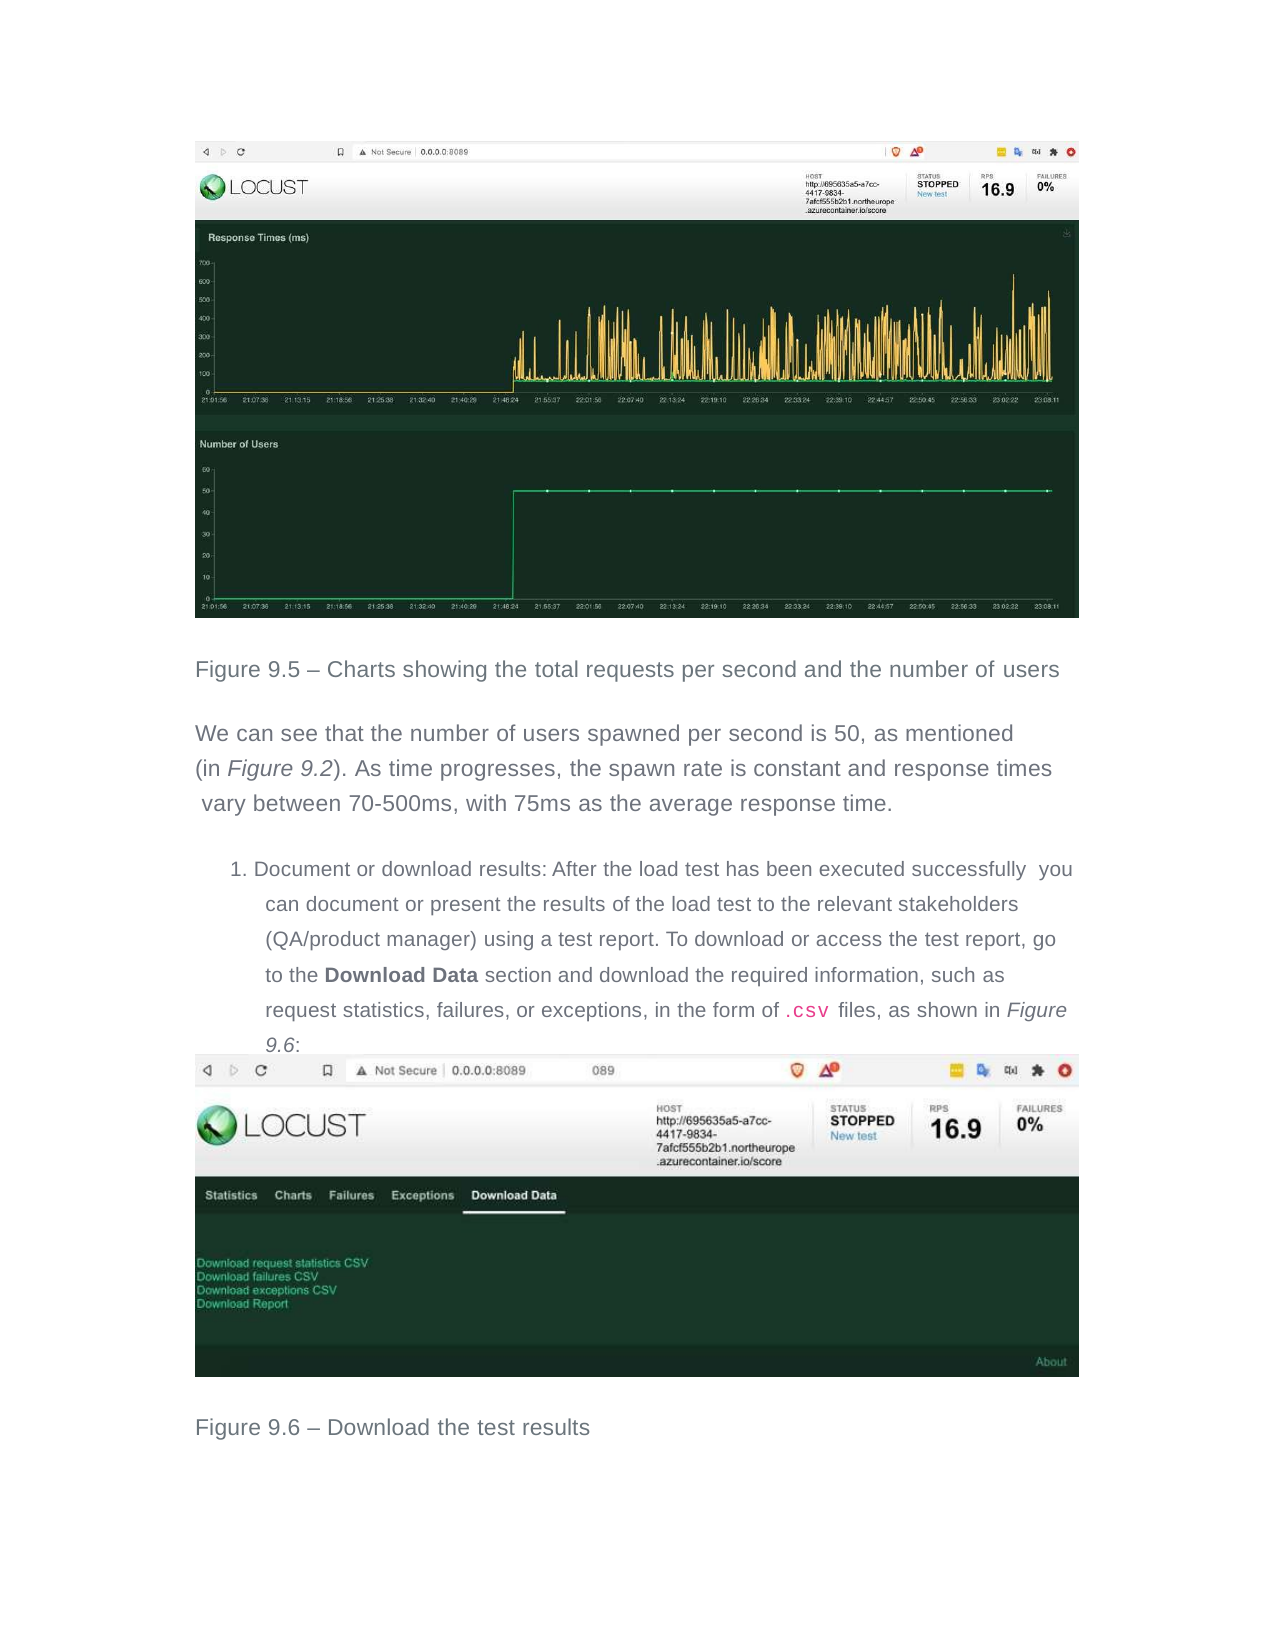

Figure 9.5 – Charts showing the total requests per second and the number of users

We can see that the number of users spawned per second is 50, as mentioned
(in Figure 9.2). As time progresses, the spawn rate is constant and response times  vary between 70-500ms, with 75ms as the average response time.

1. Document or download results: After the load test has been executed successfully  you can document or present the results of the load test to the relevant stakeholders  (QA/product manager) using a test report. To download or access the test report, go  to the Download Data section and download the required information, such as  request statistics, failures, or exceptions, in the form of .csv files, as shown in Figure  9.6:

Figure 9.6 – Download the test results